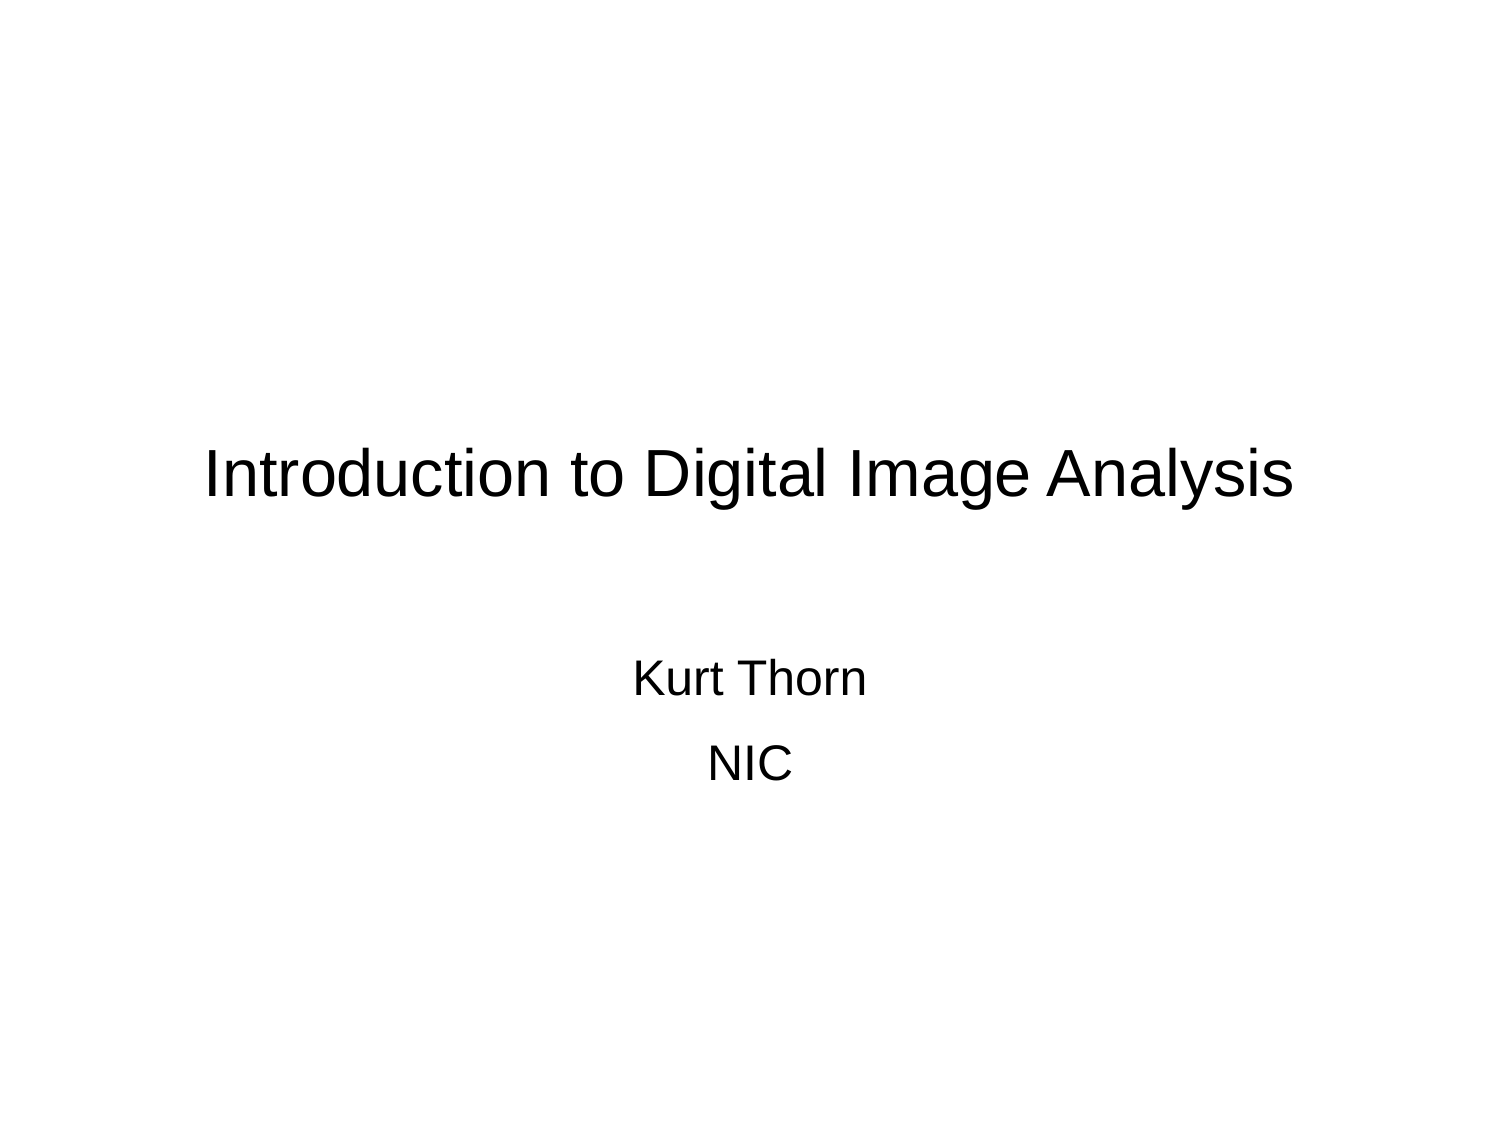

# Introduction to Digital Image Analysis
Kurt Thorn
NIC